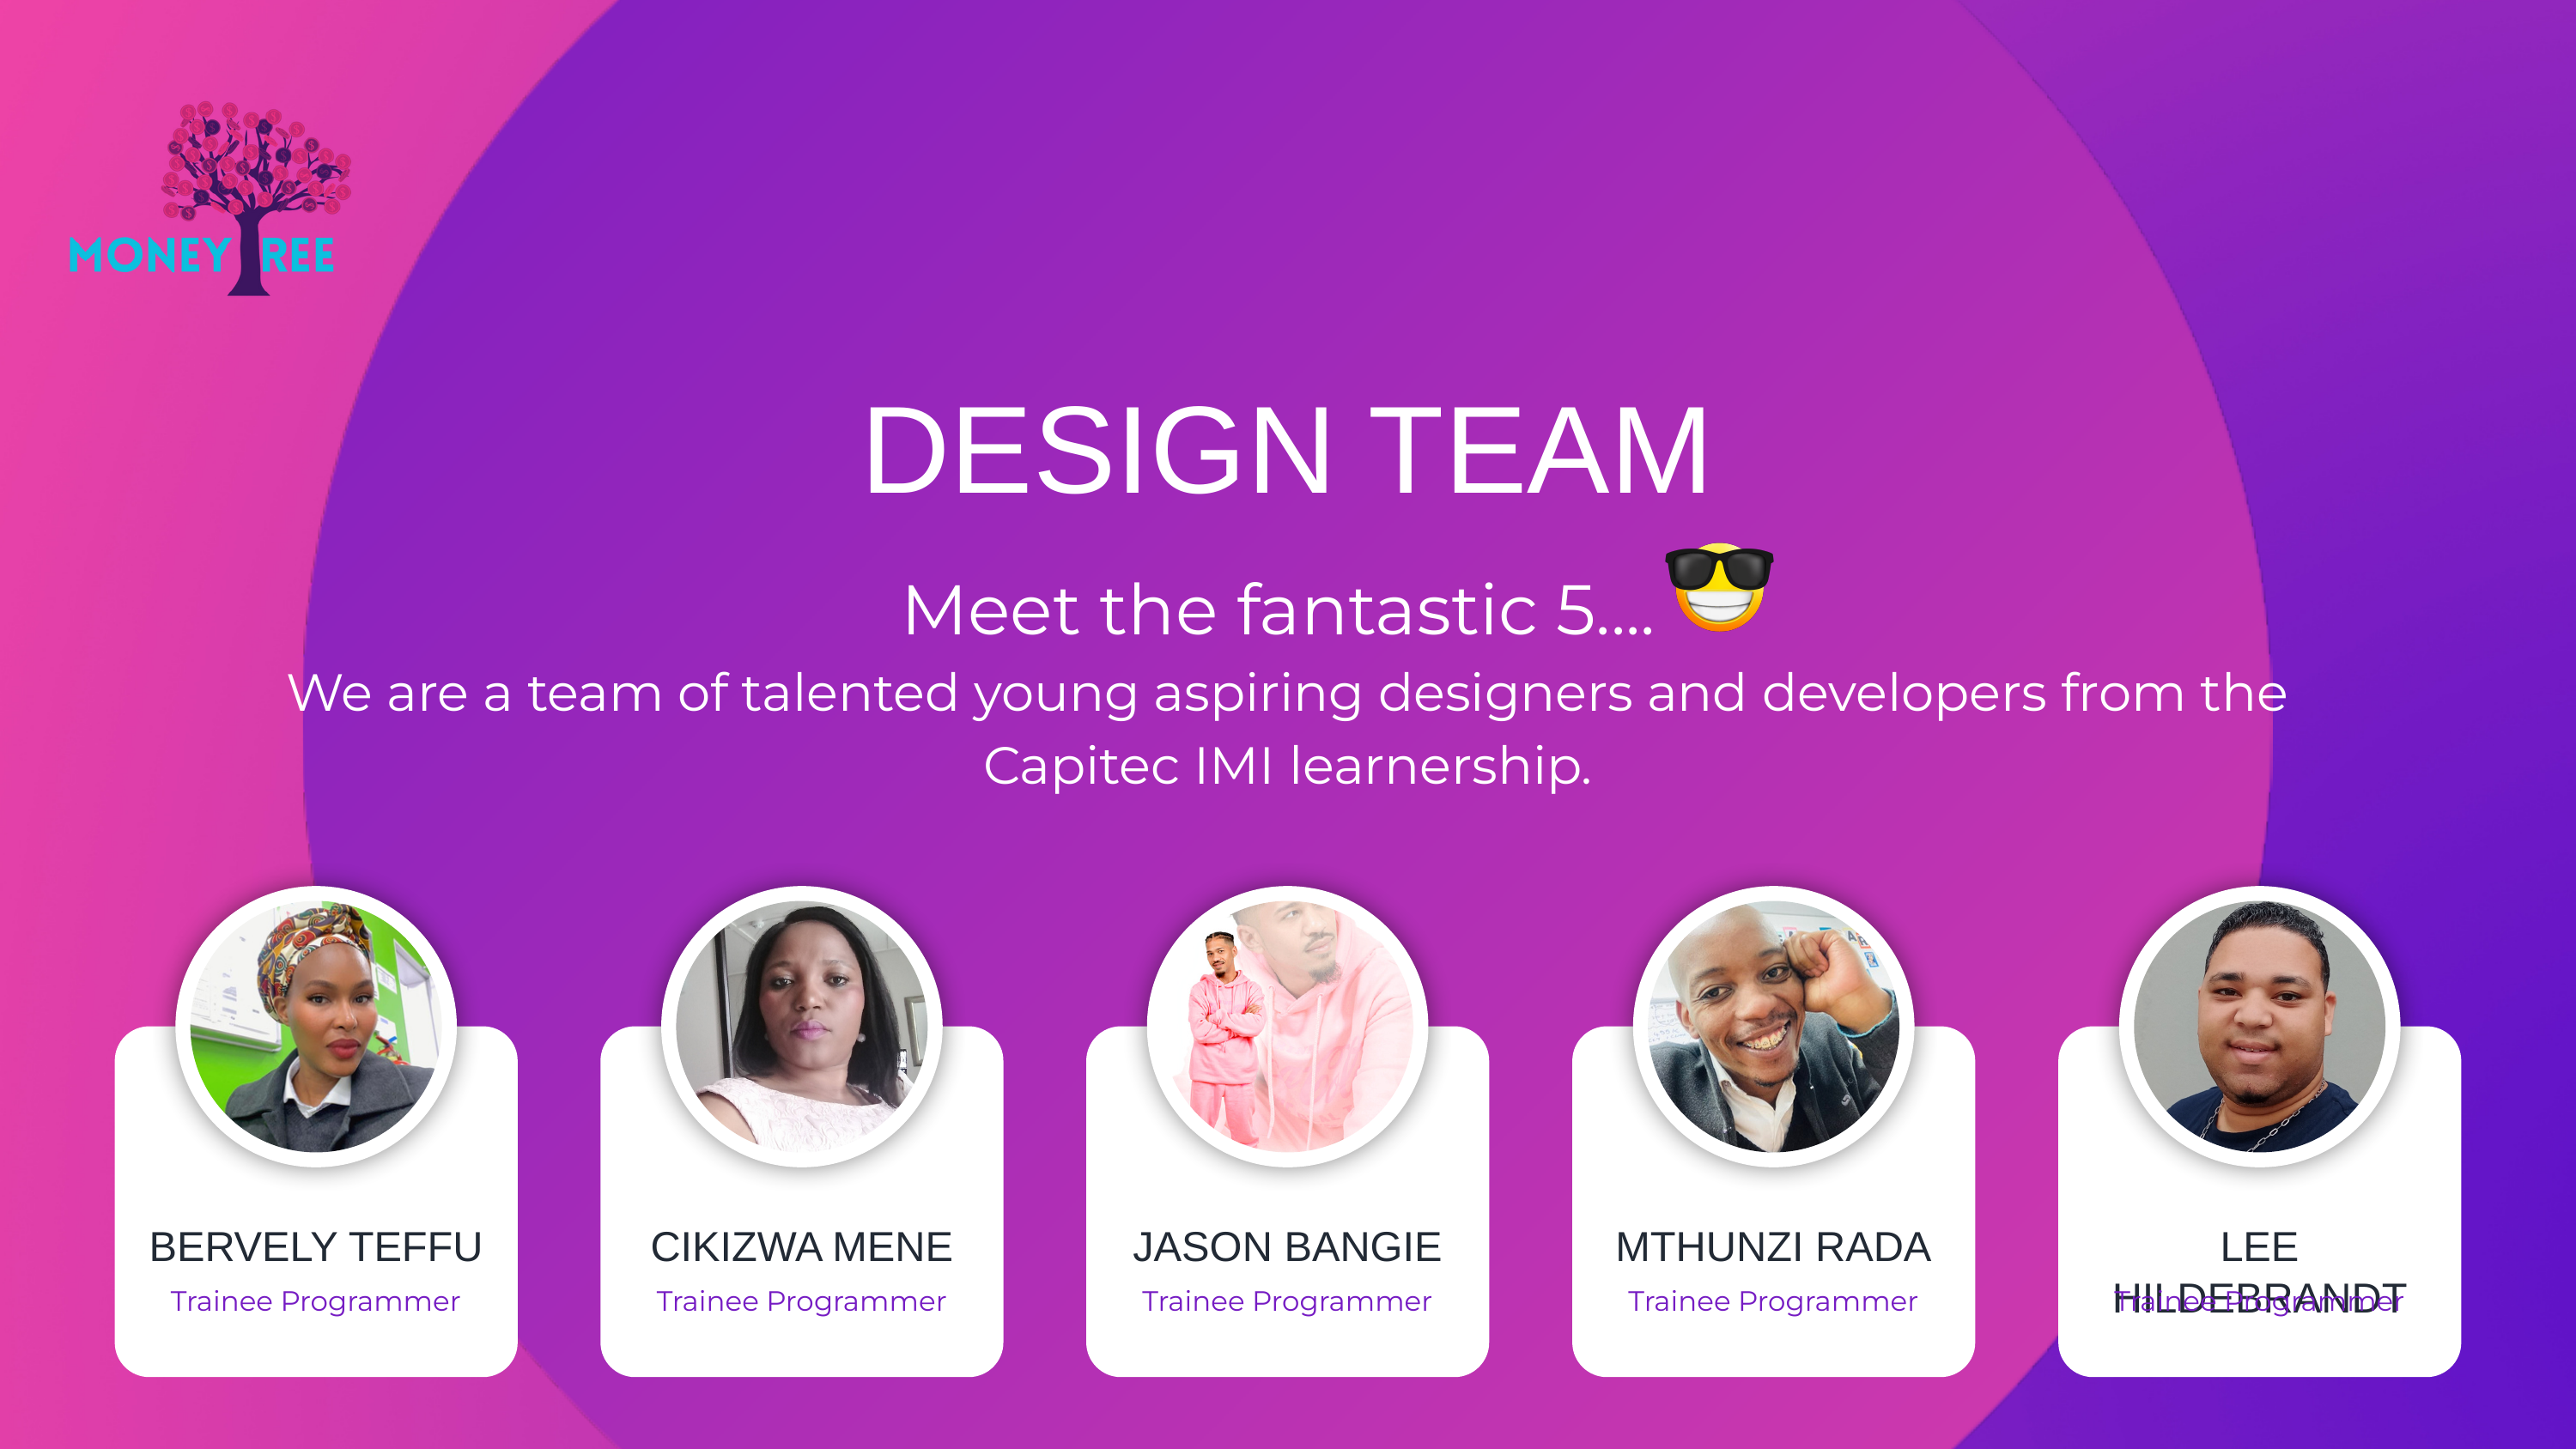

DESIGN TEAM

Meet the fantastic 5....
We are a team of talented young aspiring designers and developers from the Capitec IMI learnership.

BERVELY TEFFU
CIKIZWA MENE
JASON BANGIE
MTHUNZI RADA
LEE HILDEBRANDT
Trainee Programmer
Trainee Programmer
Trainee Programmer
Trainee Programmer
Trainee Programmer